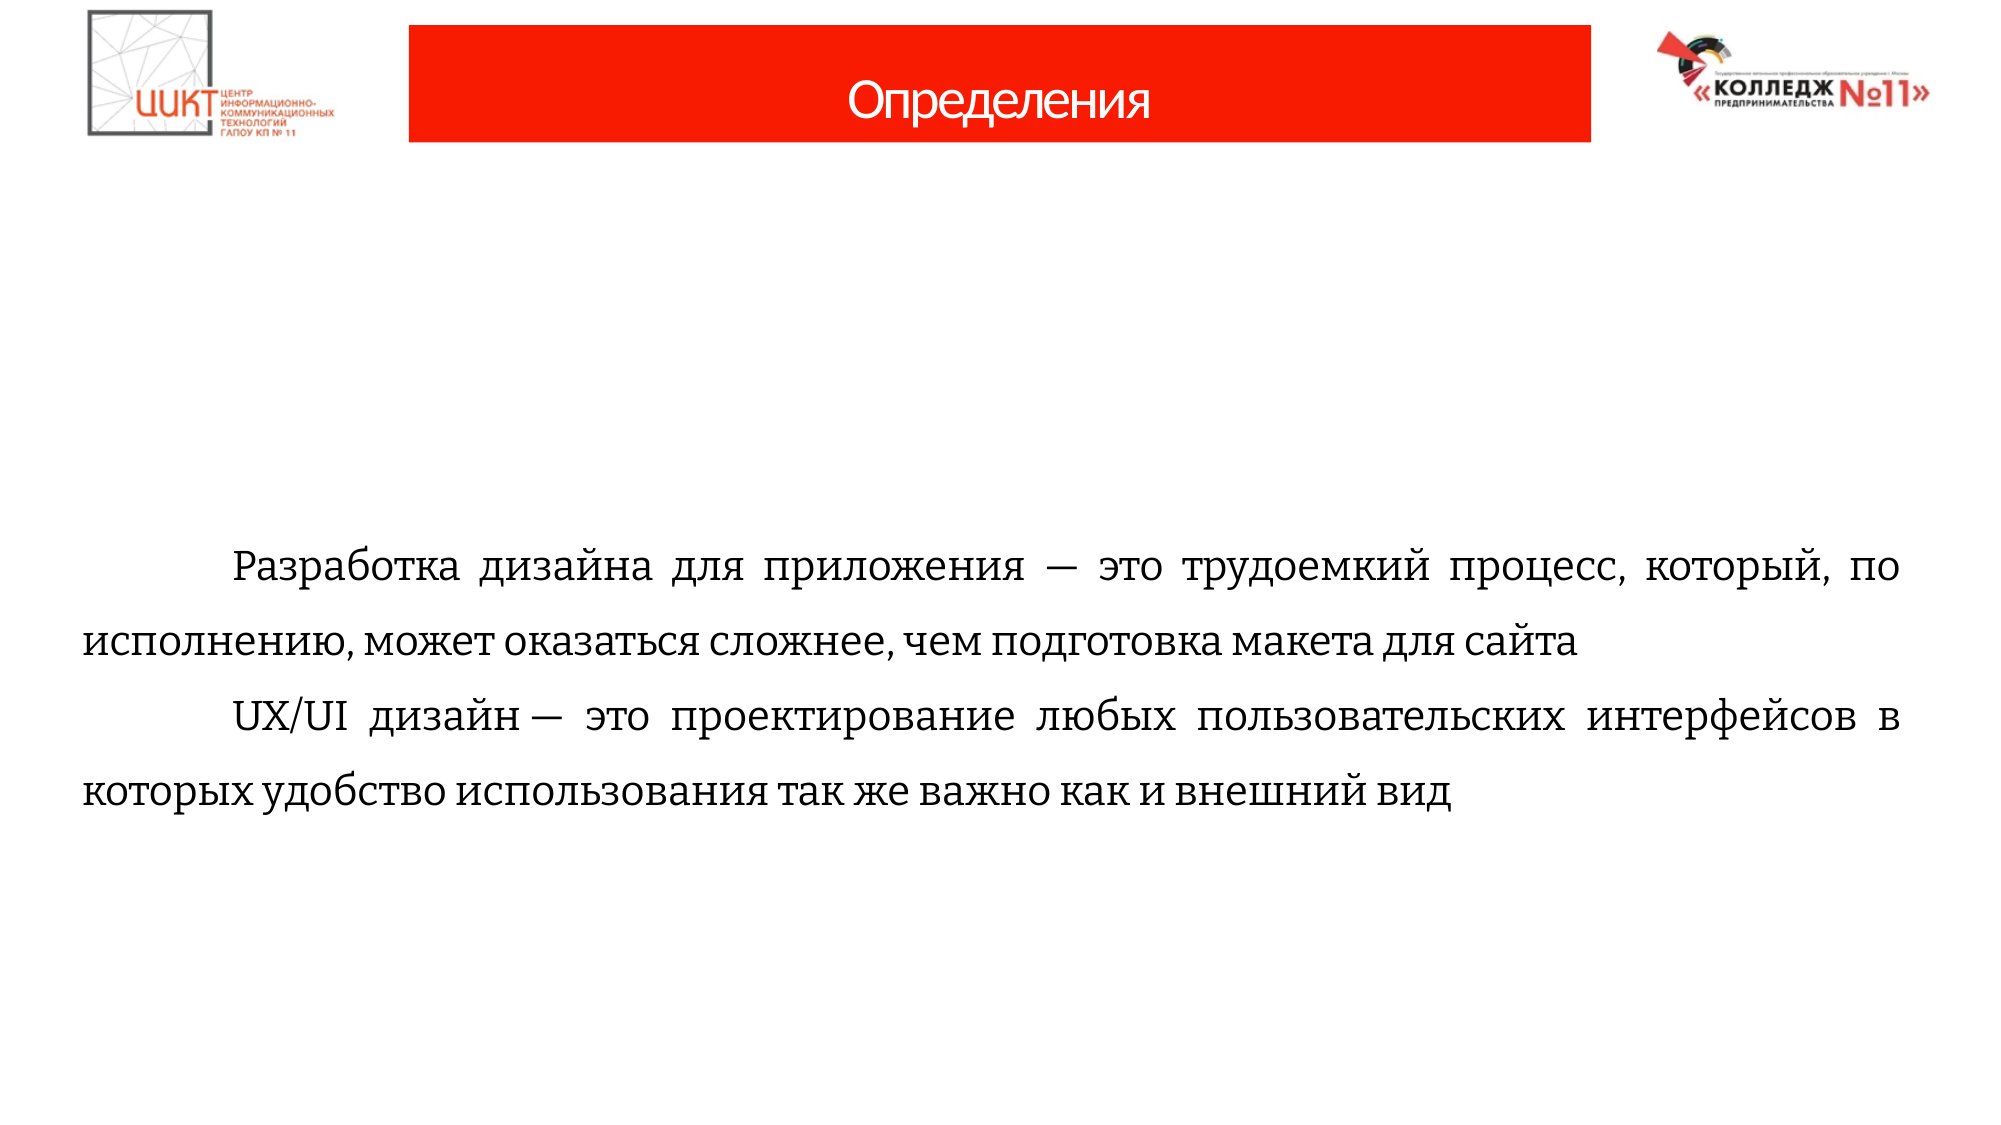

# Определения
	Разработка дизайна для приложения — это трудоемкий процесс, который, по исполнению, может оказаться сложнее, чем подготовка макета для сайта
	UX/UI дизайн — это проектирование любых пользовательских интерфейсов в которых удобство использования так же важно как и внешний вид